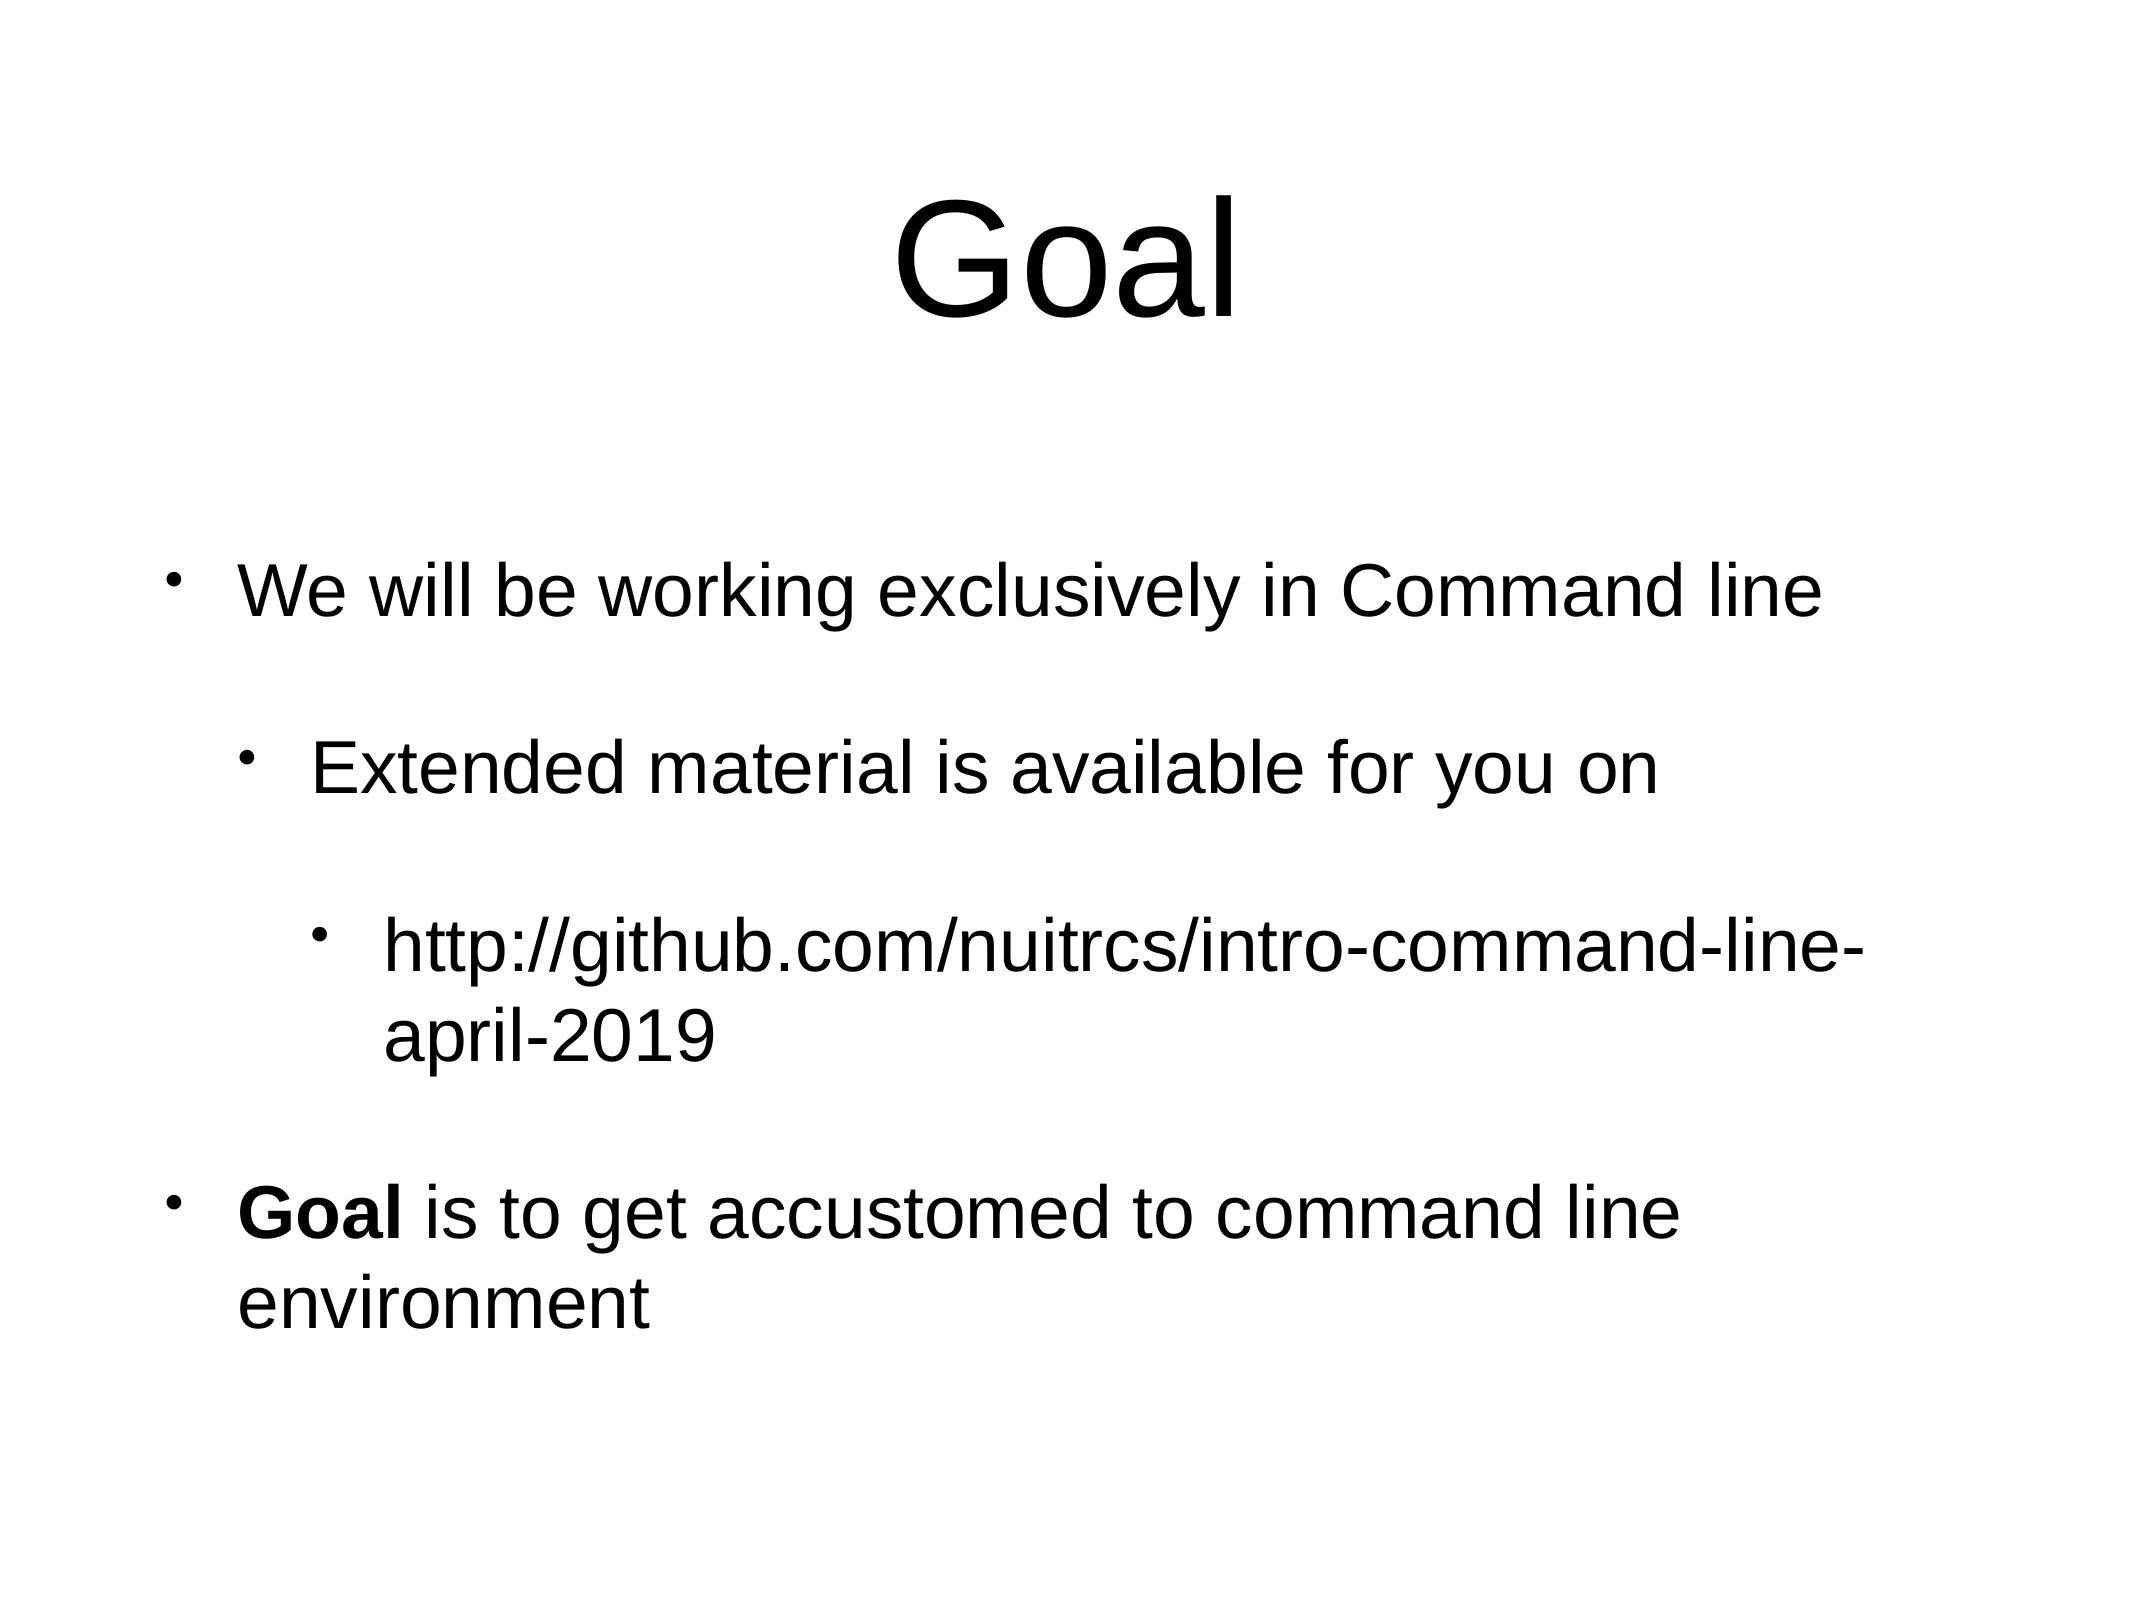

# Goal
We will be working exclusively in Command line
Extended material is available for you on
http://github.com/nuitrcs/intro-command-line-april-2019
Goal is to get accustomed to command line environment